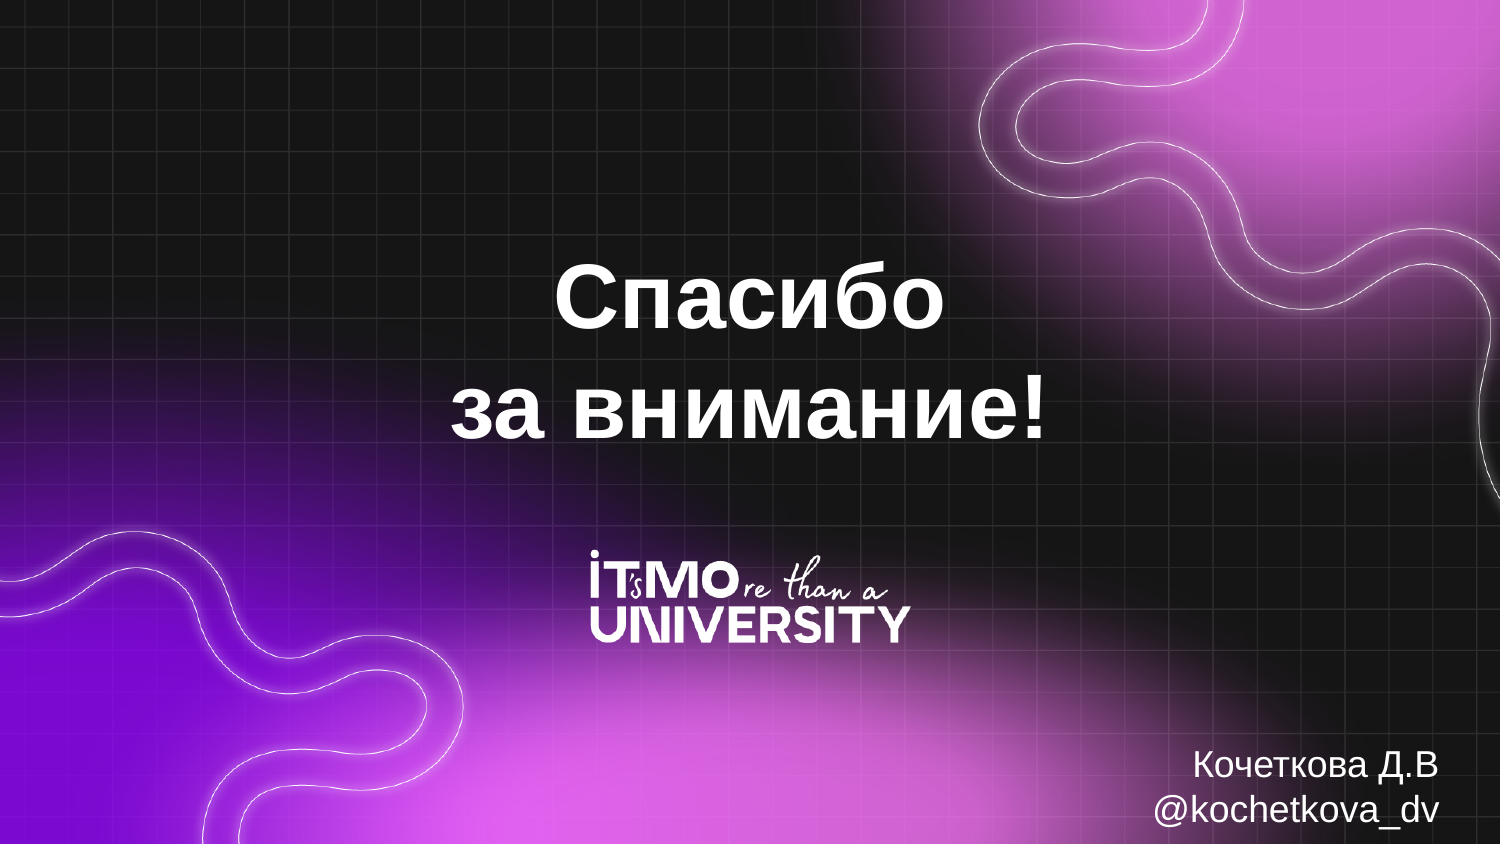

# Спасибо за внимание!
Кочеткова Д.В
@kochetkova_dv